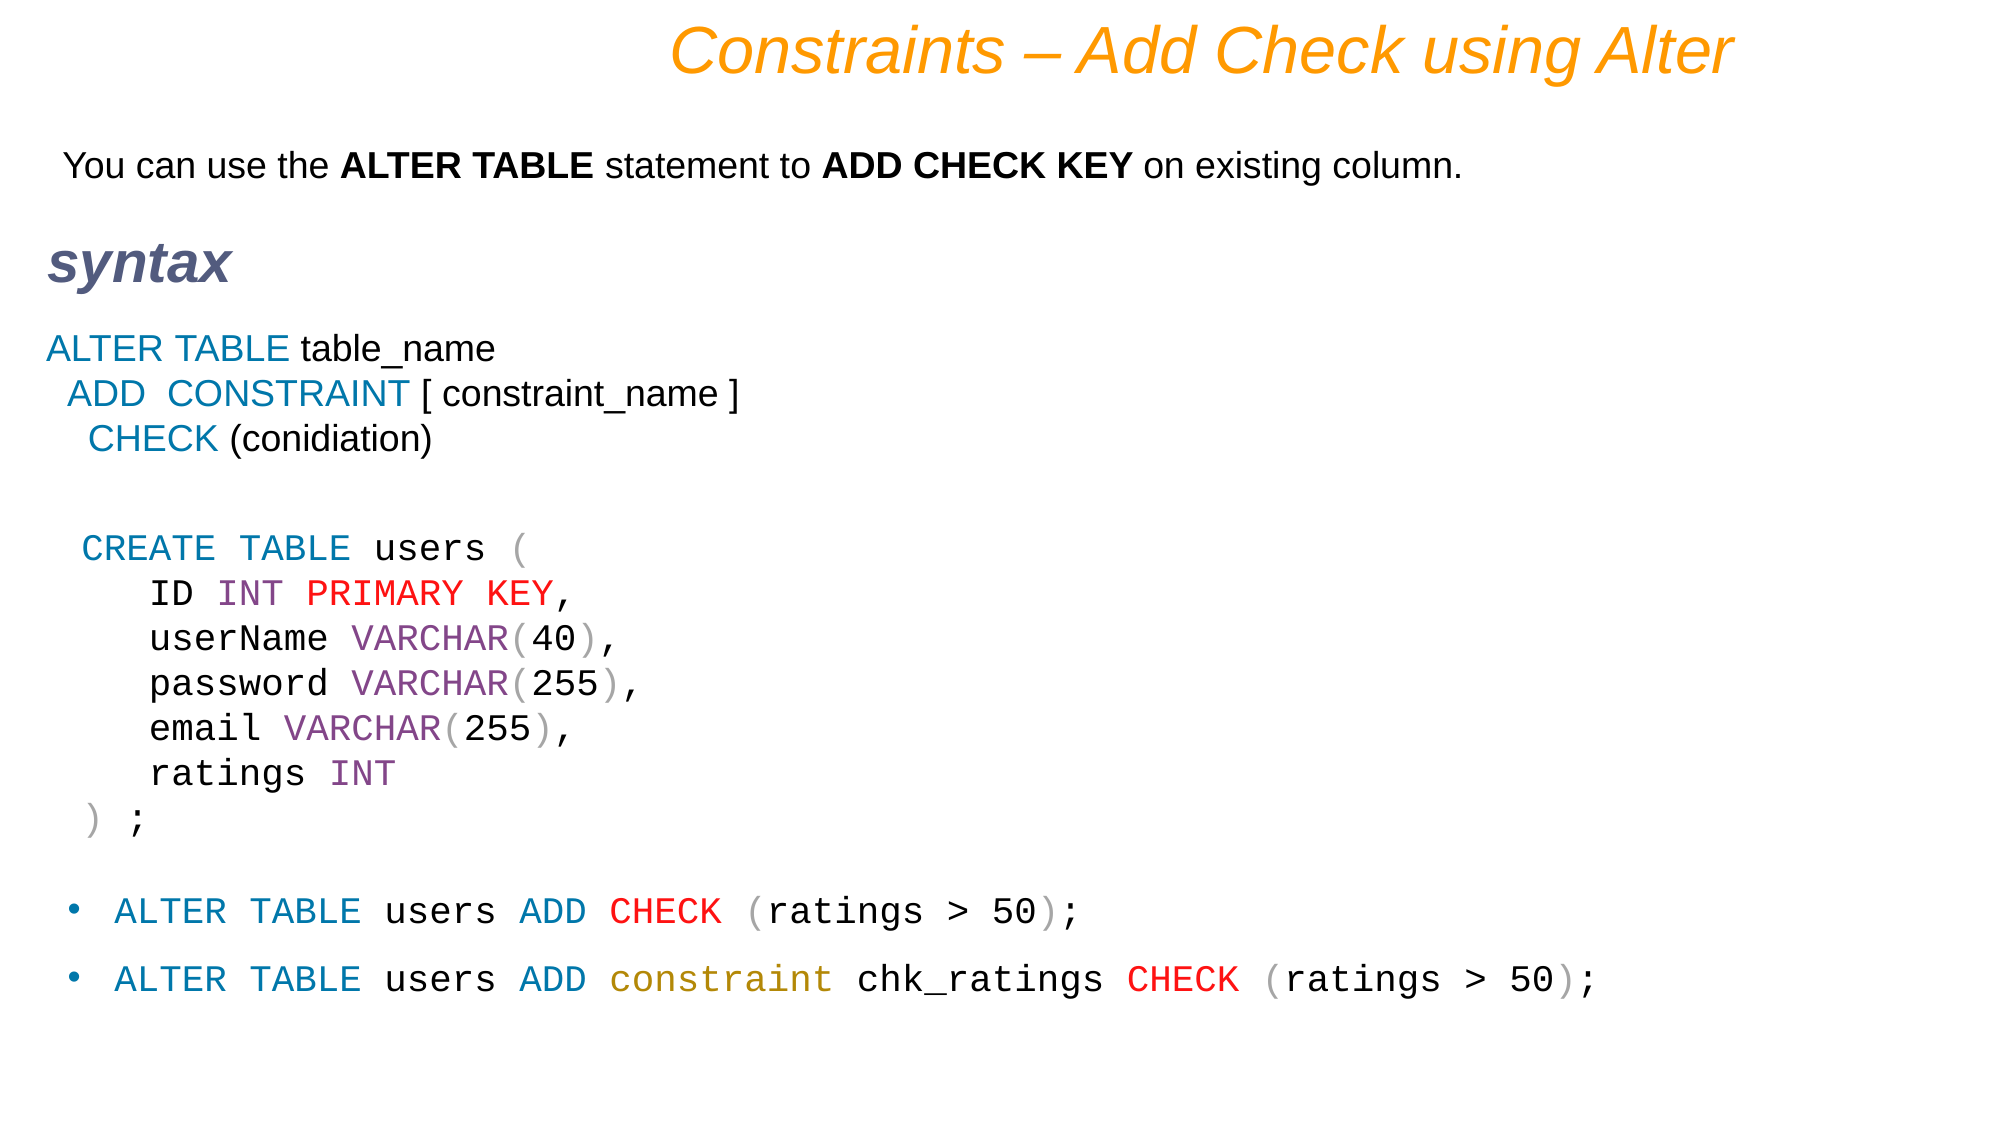

Constraints – Add Check using Alter
You can use the ALTER TABLE statement to ADD CHECK KEY on existing column.
syntax
ALTER TABLE table_name
  ADD  CONSTRAINT [ constraint_name ]
    CHECK (conidiation)
CREATE TABLE users (
   ID INT PRIMARY KEY,
   userName VARCHAR(40),
   password VARCHAR(255),
   email VARCHAR(255),
   ratings INT
) ;
ALTER TABLE users ADD CHECK (ratings > 50);
ALTER TABLE users ADD constraint chk_ratings CHECK (ratings > 50);